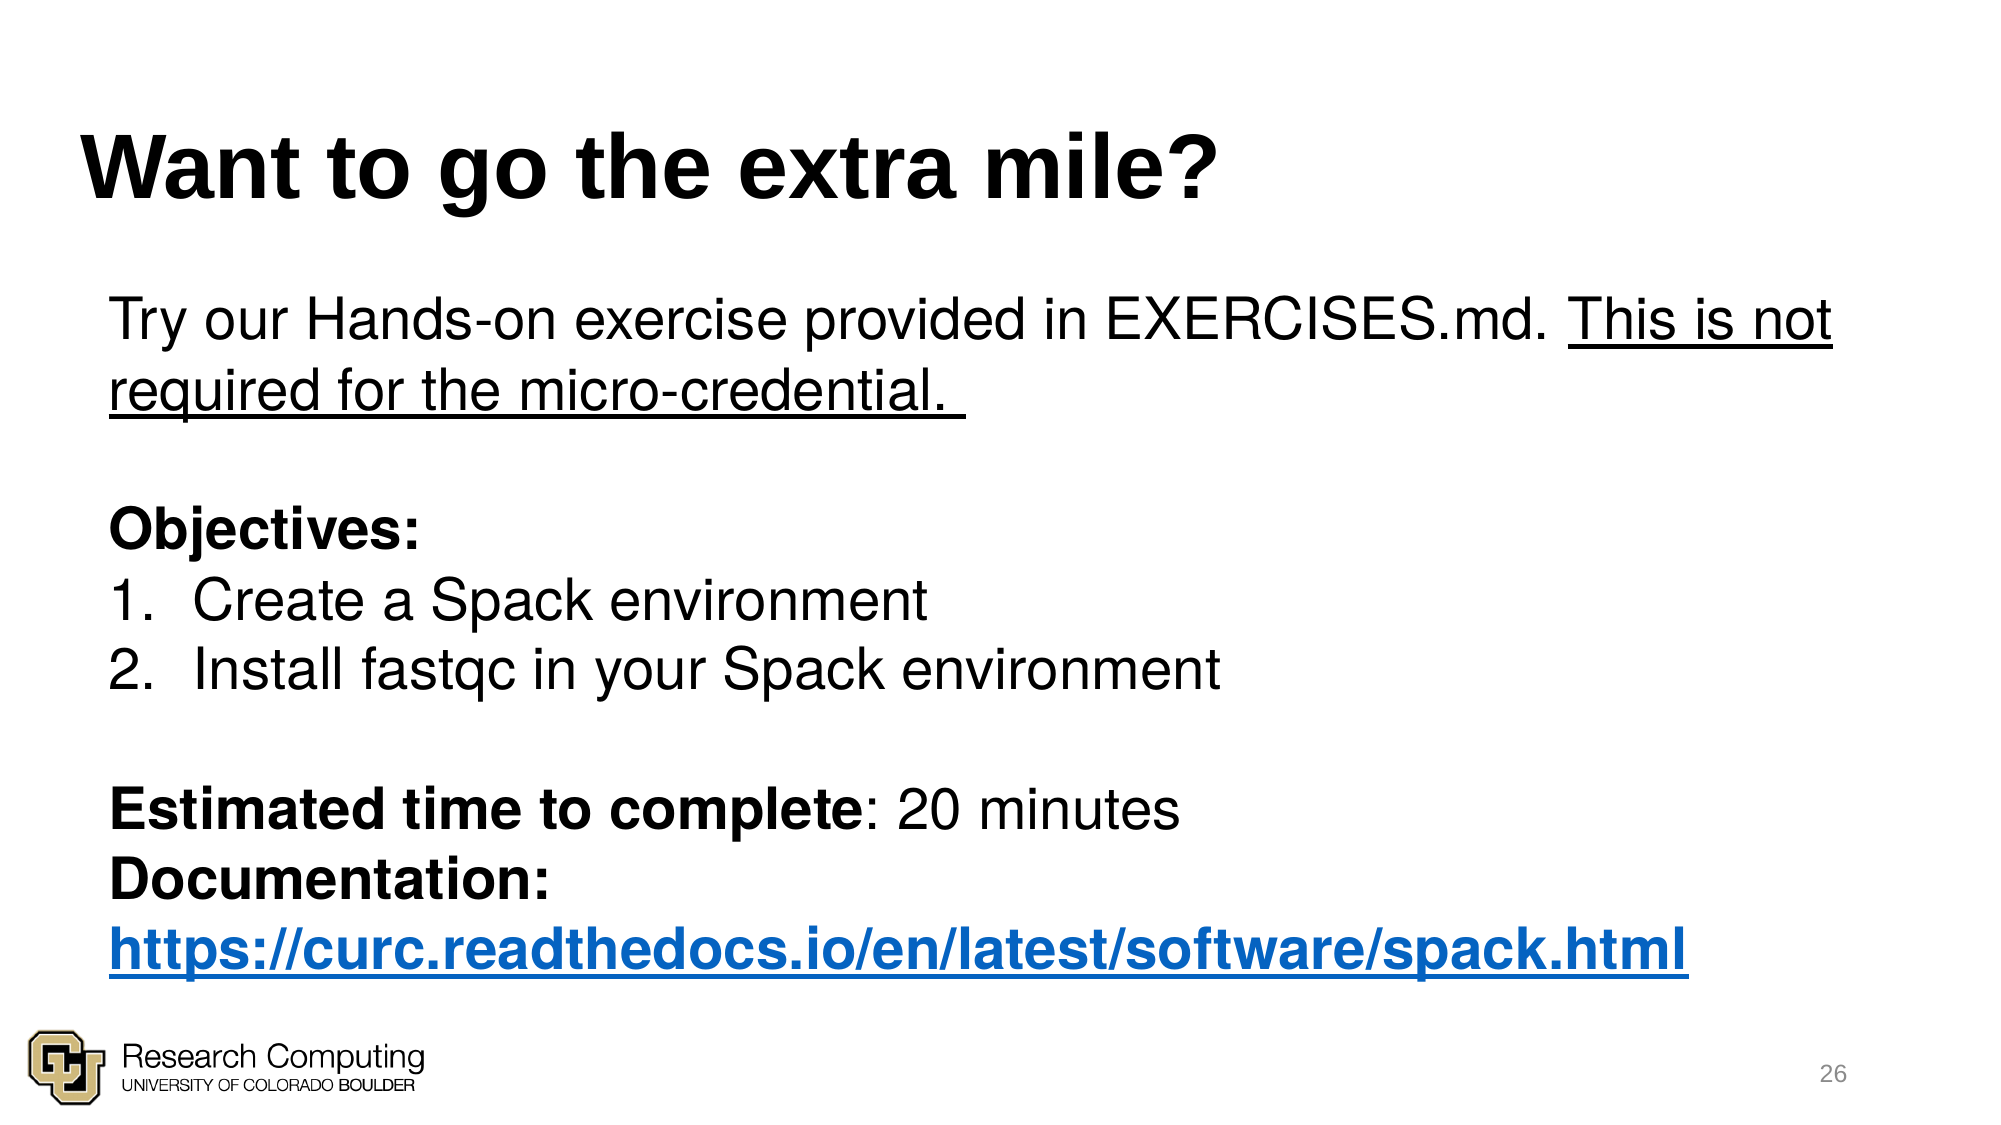

# Want to go the extra mile?
Try our Hands-on exercise provided in EXERCISES.md. This is not required for the micro-credential.

Objectives:
Create a Spack environment
Install fastqc in your Spack environment

Estimated time to complete: 20 minutes
Documentation: https://curc.readthedocs.io/en/latest/software/spack.html
26